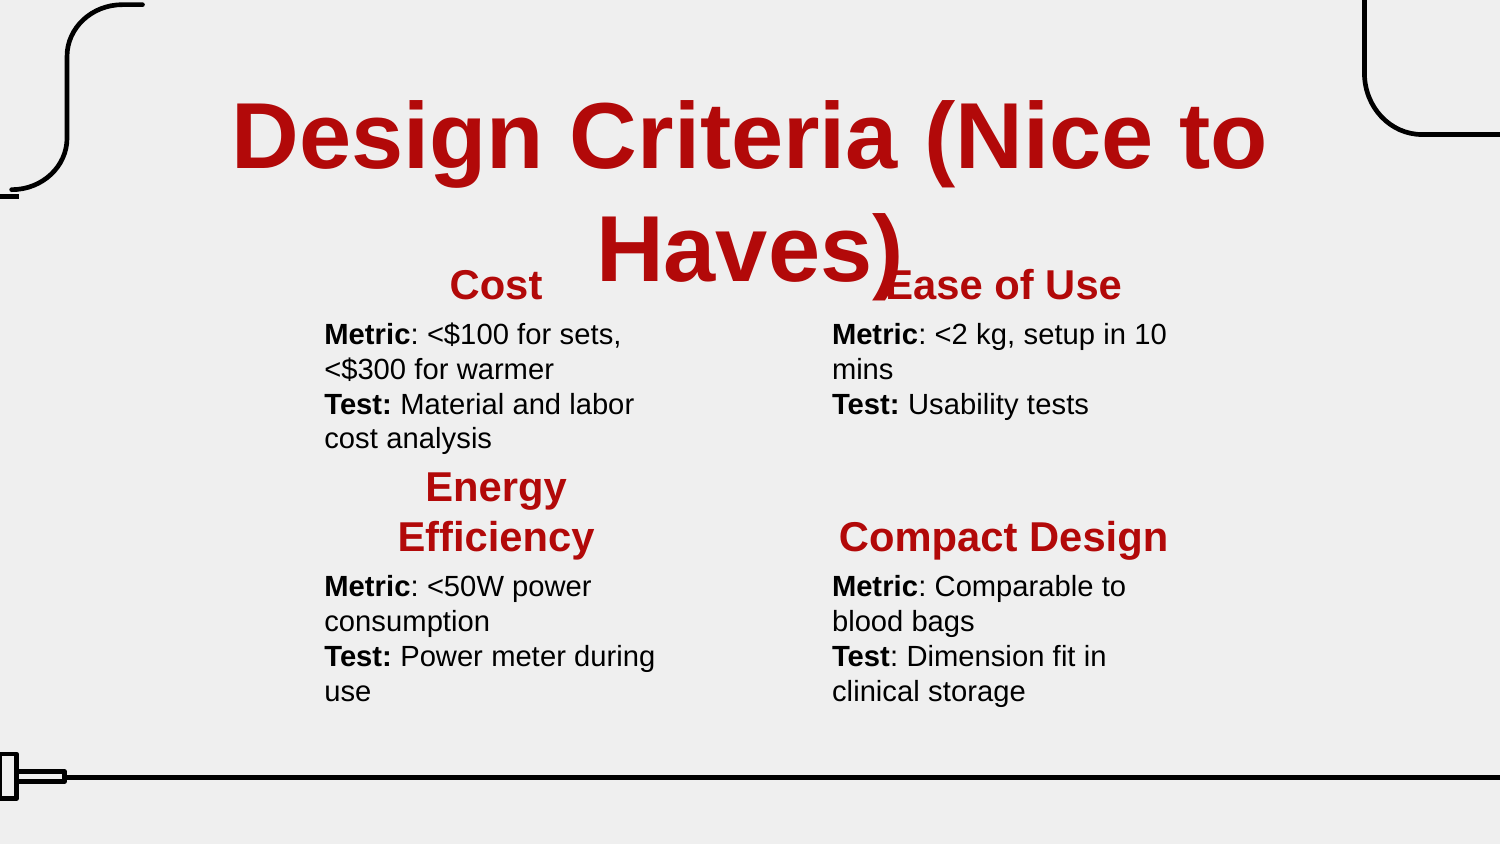

Design Criteria (Nice to Haves)
Cost
Ease of Use
Metric: <$100 for sets, <$300 for warmer
Test: Material and labor cost analysis
Metric: <2 kg, setup in 10 mins
Test: Usability tests
Energy Efficiency
Compact Design
Metric: Comparable to blood bags
Test: Dimension fit in clinical storage
Metric: <50W power consumption
Test: Power meter during use